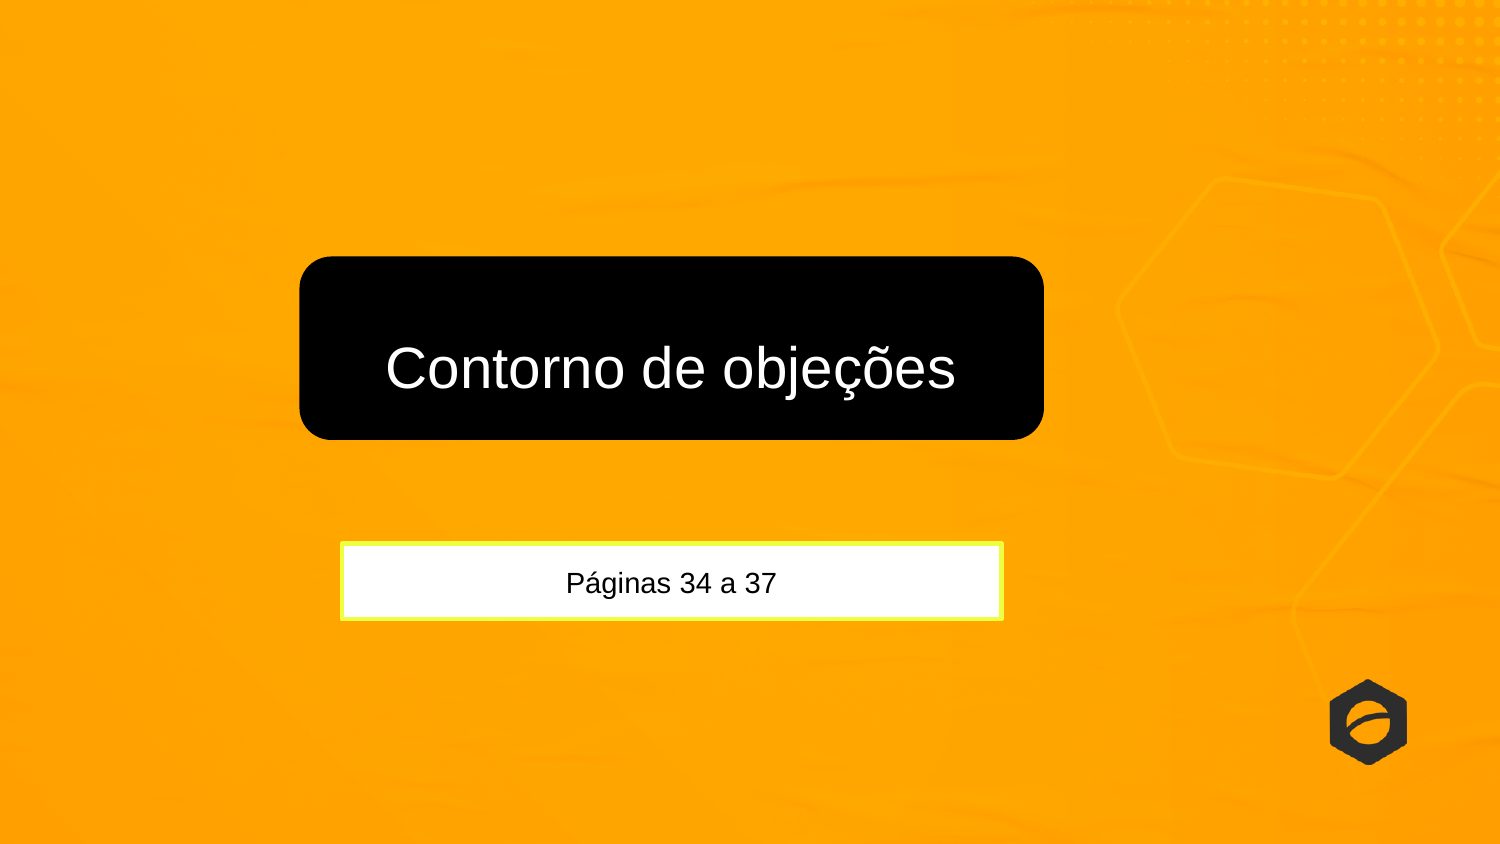

Contorno de objeções
Páginas 34 a 37